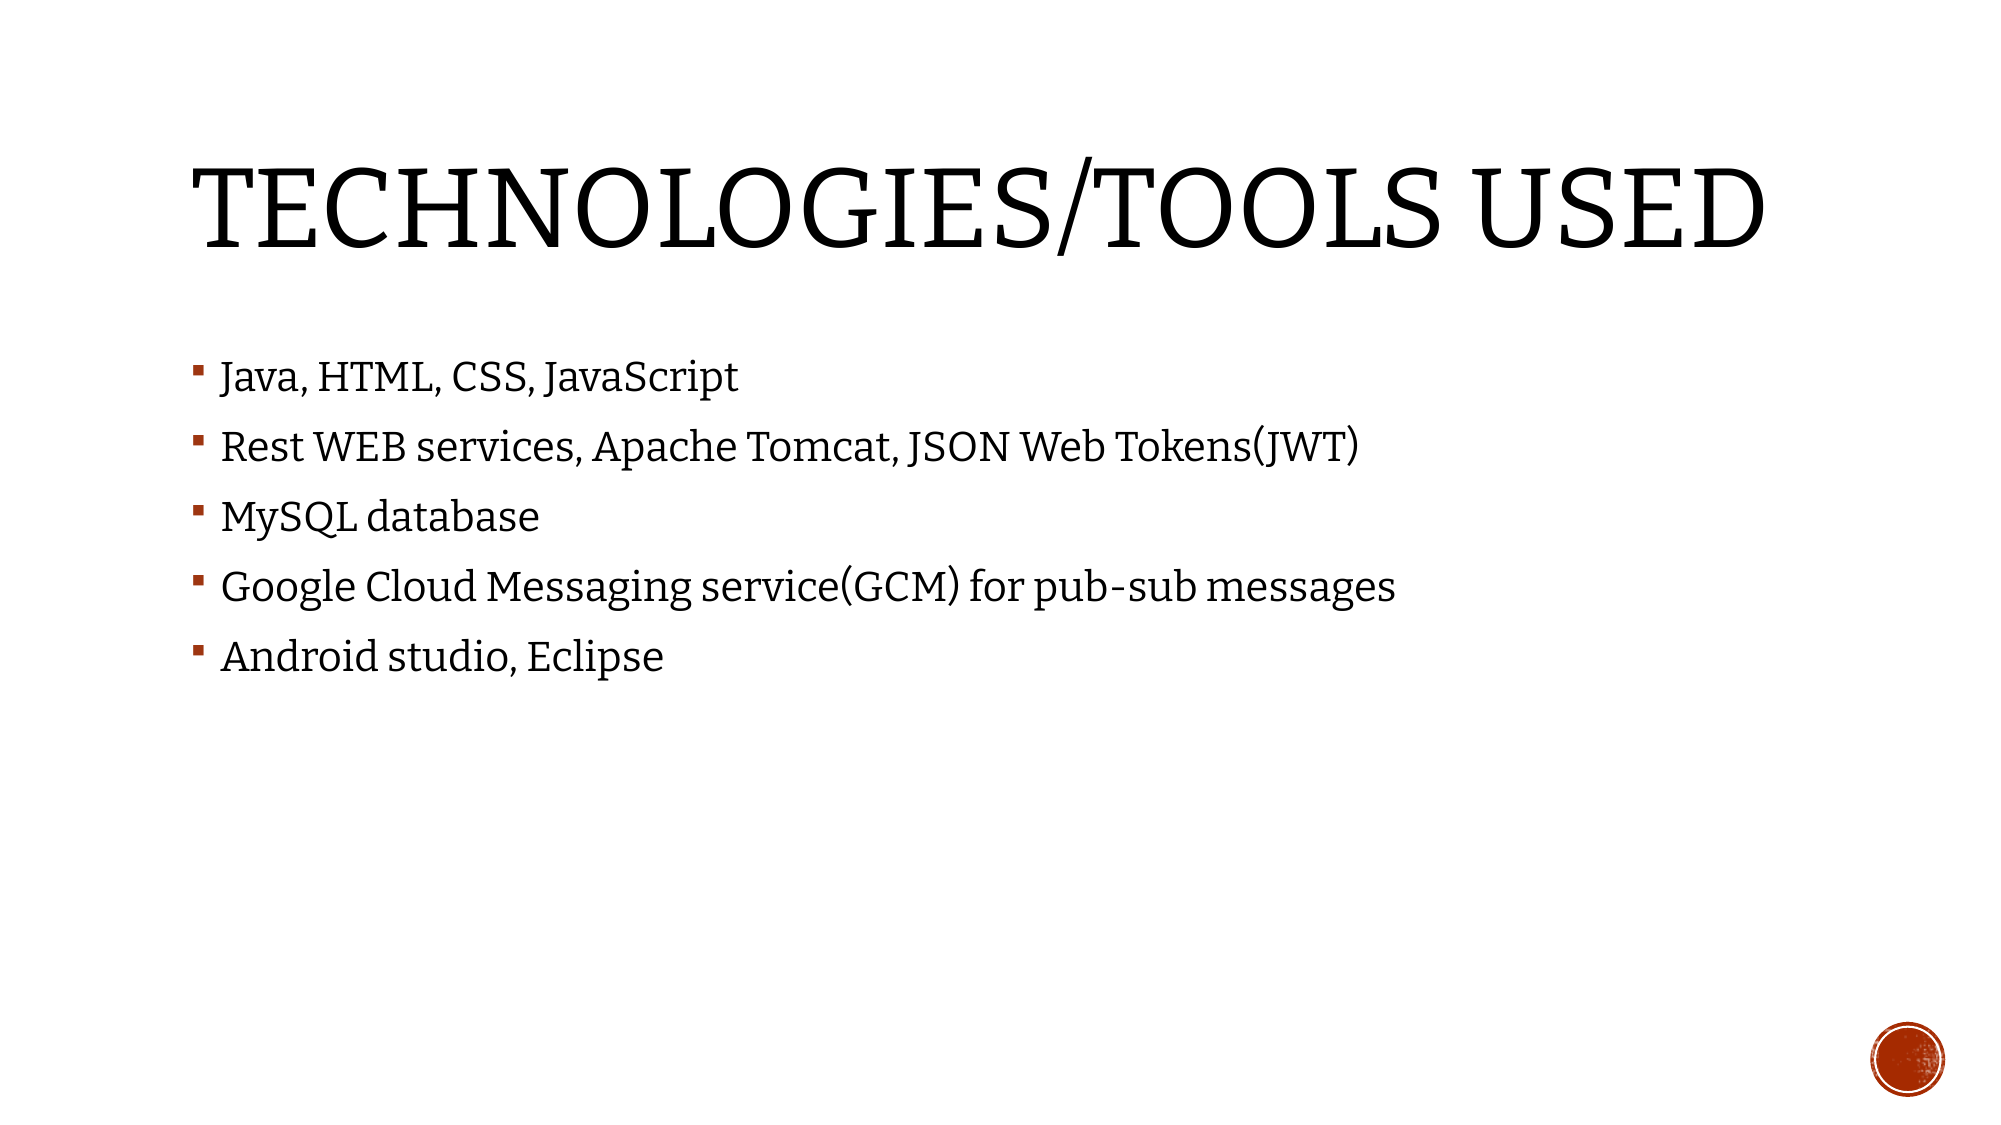

# Technologies/tools used
Java, HTML, CSS, JavaScript
Rest WEB services, Apache Tomcat, JSON Web Tokens(JWT)
MySQL database
Google Cloud Messaging service(GCM) for pub-sub messages
Android studio, Eclipse